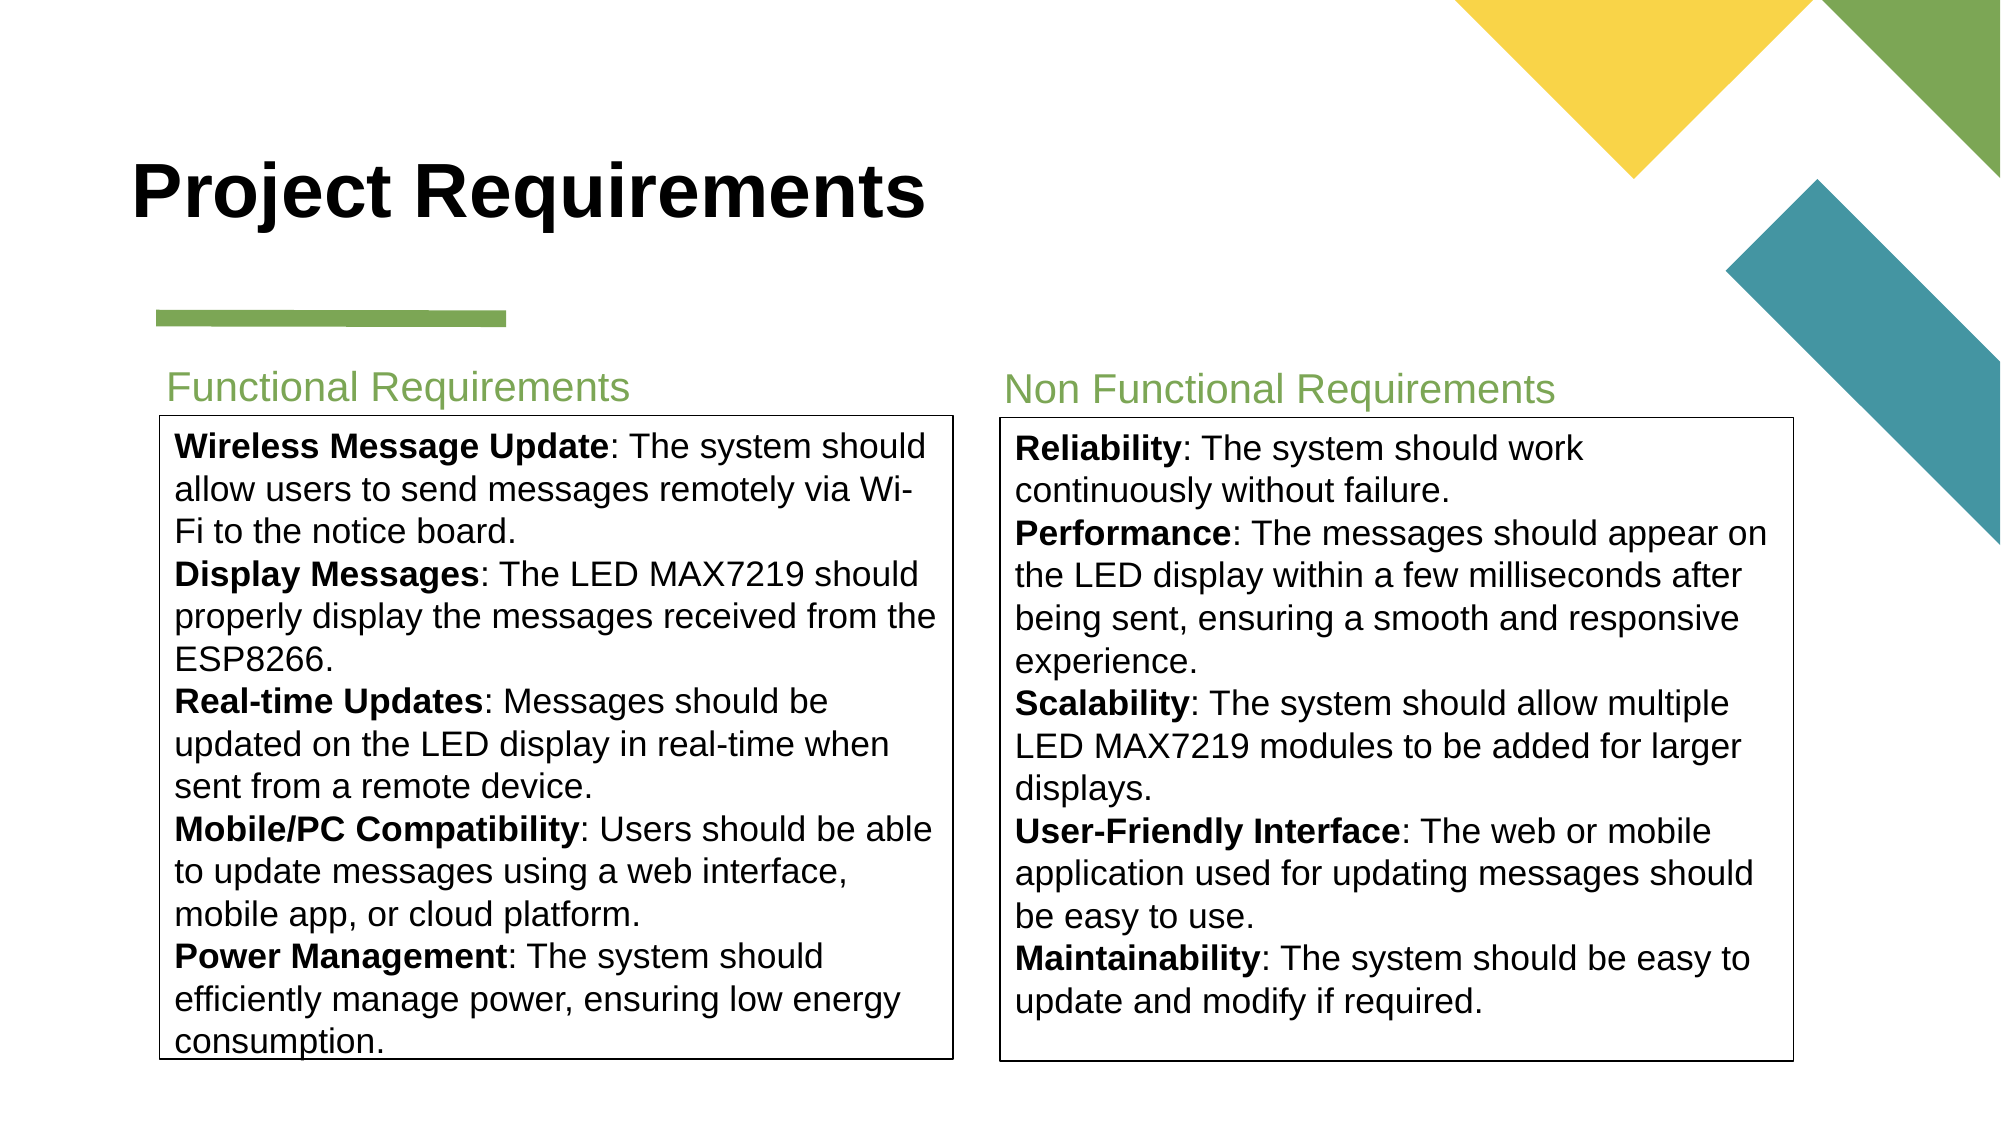

# Project Requirements

Functional Requirements
Non Functional Requirements
Wireless Message Update: The system should allow users to send messages remotely via Wi-Fi to the notice board.
Display Messages: The LED MAX7219 should properly display the messages received from the ESP8266.
Real-time Updates: Messages should be updated on the LED display in real-time when sent from a remote device.
Mobile/PC Compatibility: Users should be able to update messages using a web interface, mobile app, or cloud platform.
Power Management: The system should efficiently manage power, ensuring low energy consumption.
Reliability: The system should work continuously without failure.
Performance: The messages should appear on the LED display within a few milliseconds after being sent, ensuring a smooth and responsive experience.
Scalability: The system should allow multiple LED MAX7219 modules to be added for larger displays.
User-Friendly Interface: The web or mobile application used for updating messages should be easy to use.
Maintainability: The system should be easy to update and modify if required.